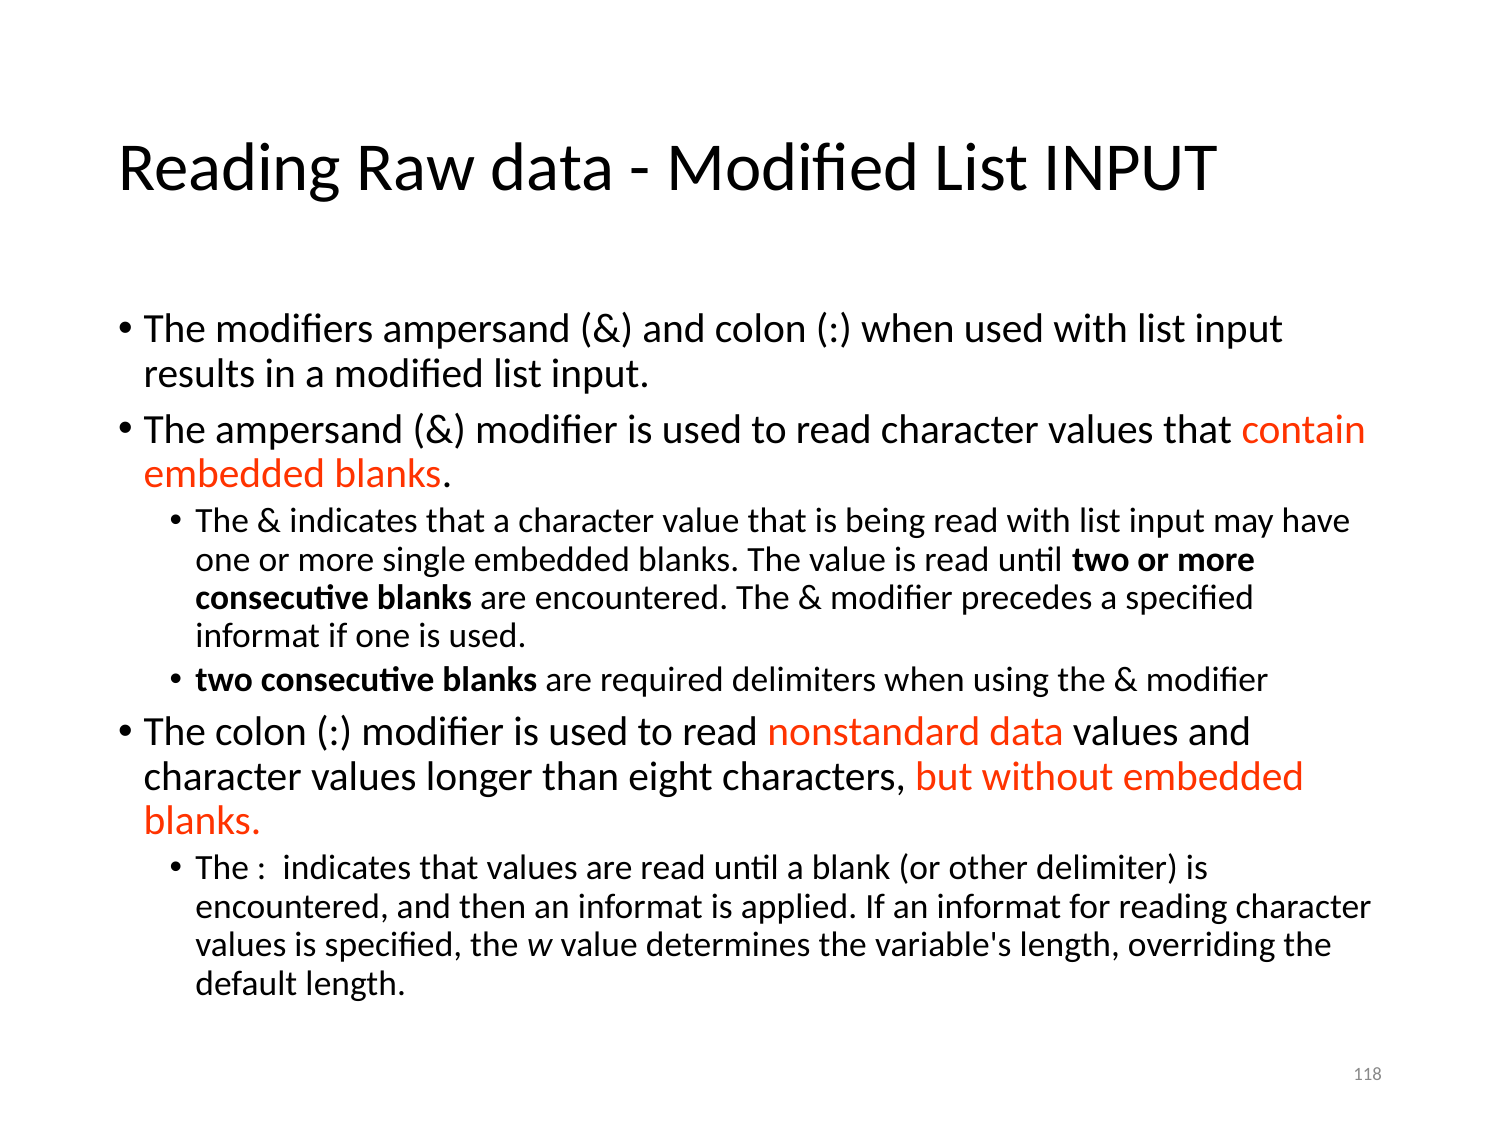

# Reading Raw data - Modified List INPUT
The modifiers ampersand (&) and colon (:) when used with list input results in a modified list input.
The ampersand (&) modifier is used to read character values that contain embedded blanks.
The & indicates that a character value that is being read with list input may have one or more single embedded blanks. The value is read until two or more consecutive blanks are encountered. The & modifier precedes a specified informat if one is used.
two consecutive blanks are required delimiters when using the & modifier
The colon (:) modifier is used to read nonstandard data values and character values longer than eight characters, but without embedded blanks.
The :  indicates that values are read until a blank (or other delimiter) is encountered, and then an informat is applied. If an informat for reading character values is specified, the w value determines the variable's length, overriding the default length.

118